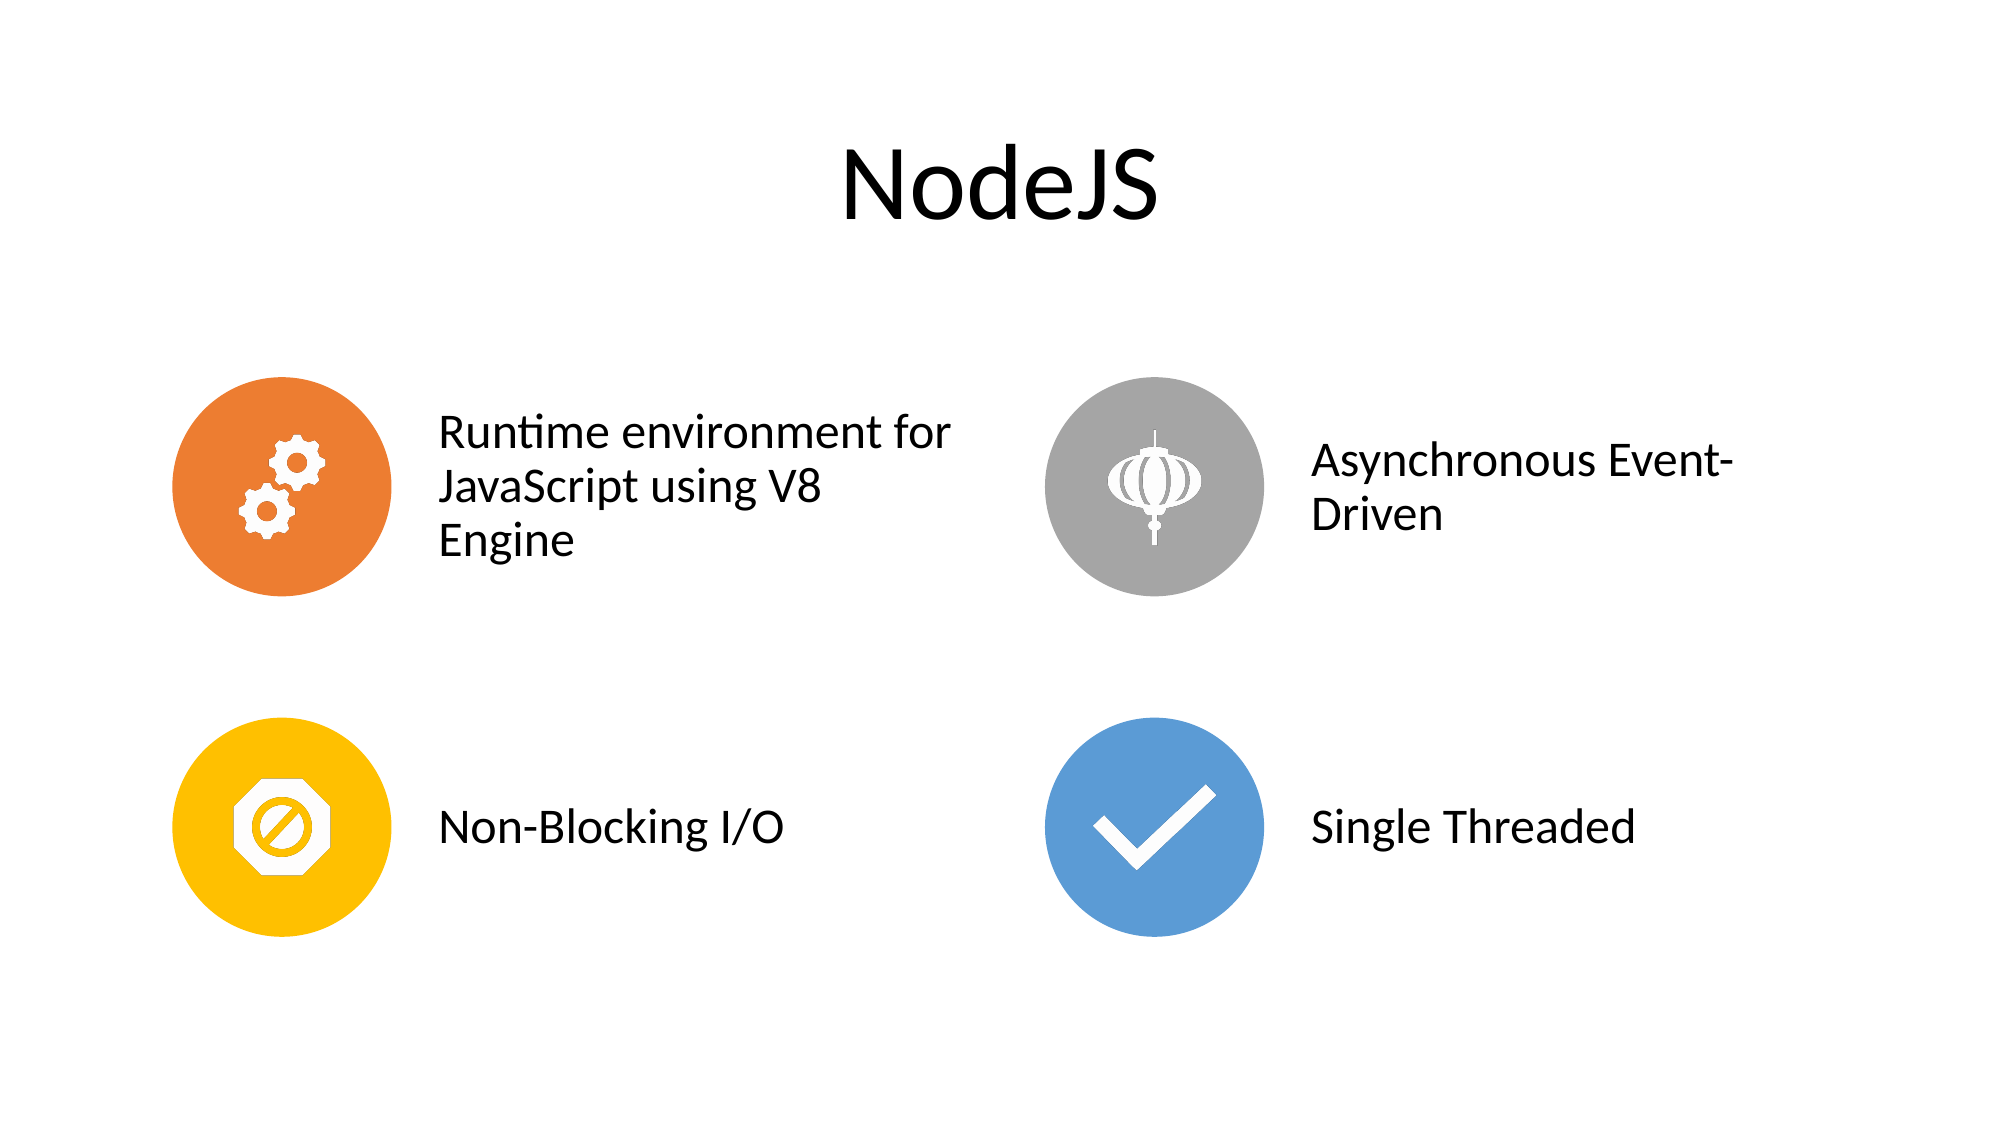

# NodeJS
Runtime environment for JavaScript using V8 Engine
Asynchronous Event-Driven
Non-Blocking I/O
Single Threaded